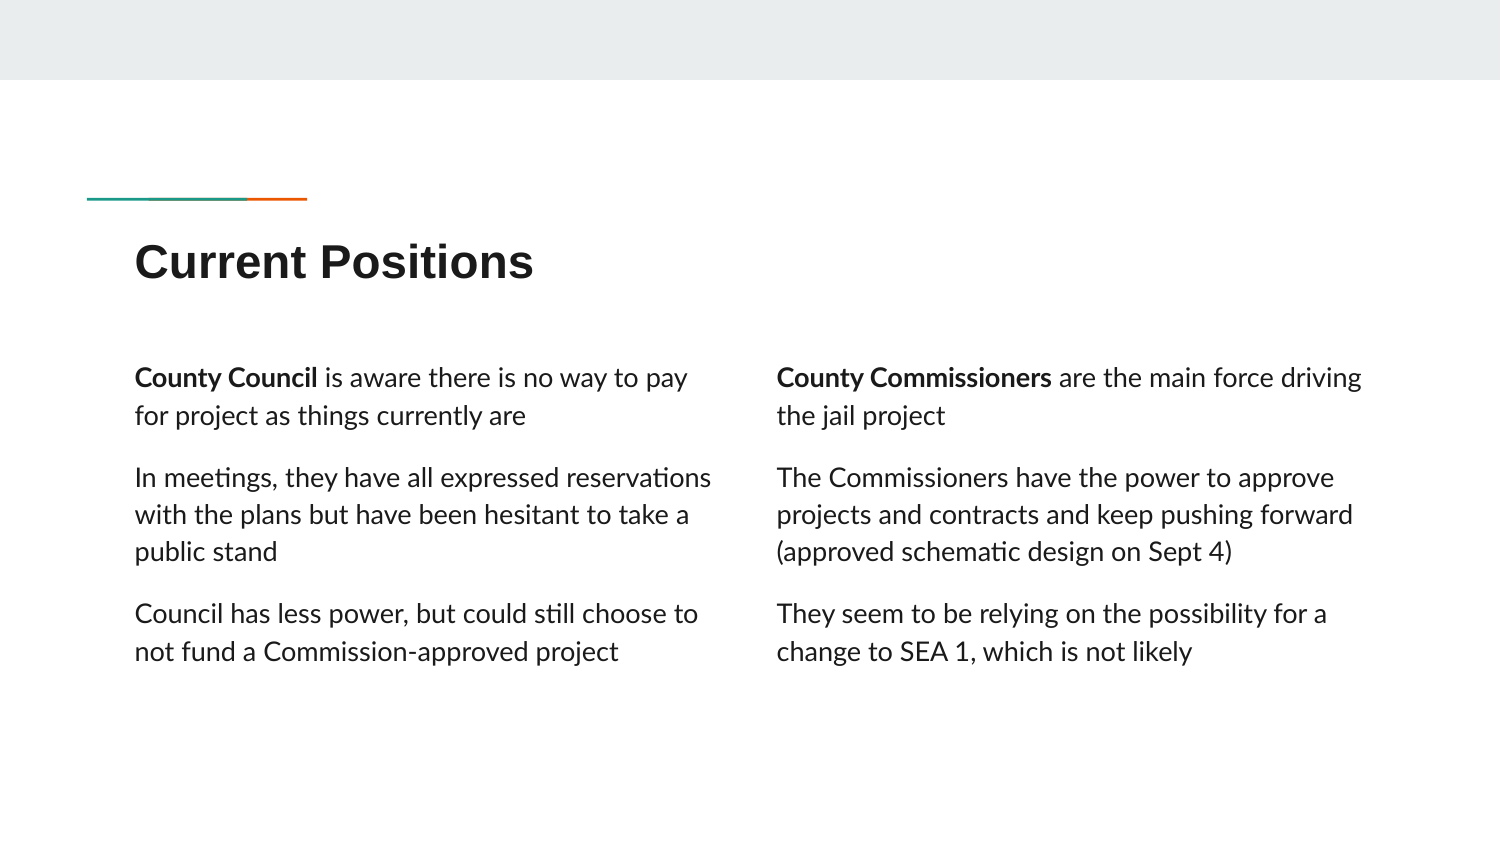

# Current Positions
County Council is aware there is no way to pay for project as things currently are
In meetings, they have all expressed reservations with the plans but have been hesitant to take a public stand
Council has less power, but could still choose to not fund a Commission-approved project
County Commissioners are the main force driving the jail project
The Commissioners have the power to approve projects and contracts and keep pushing forward (approved schematic design on Sept 4)
They seem to be relying on the possibility for a change to SEA 1, which is not likely